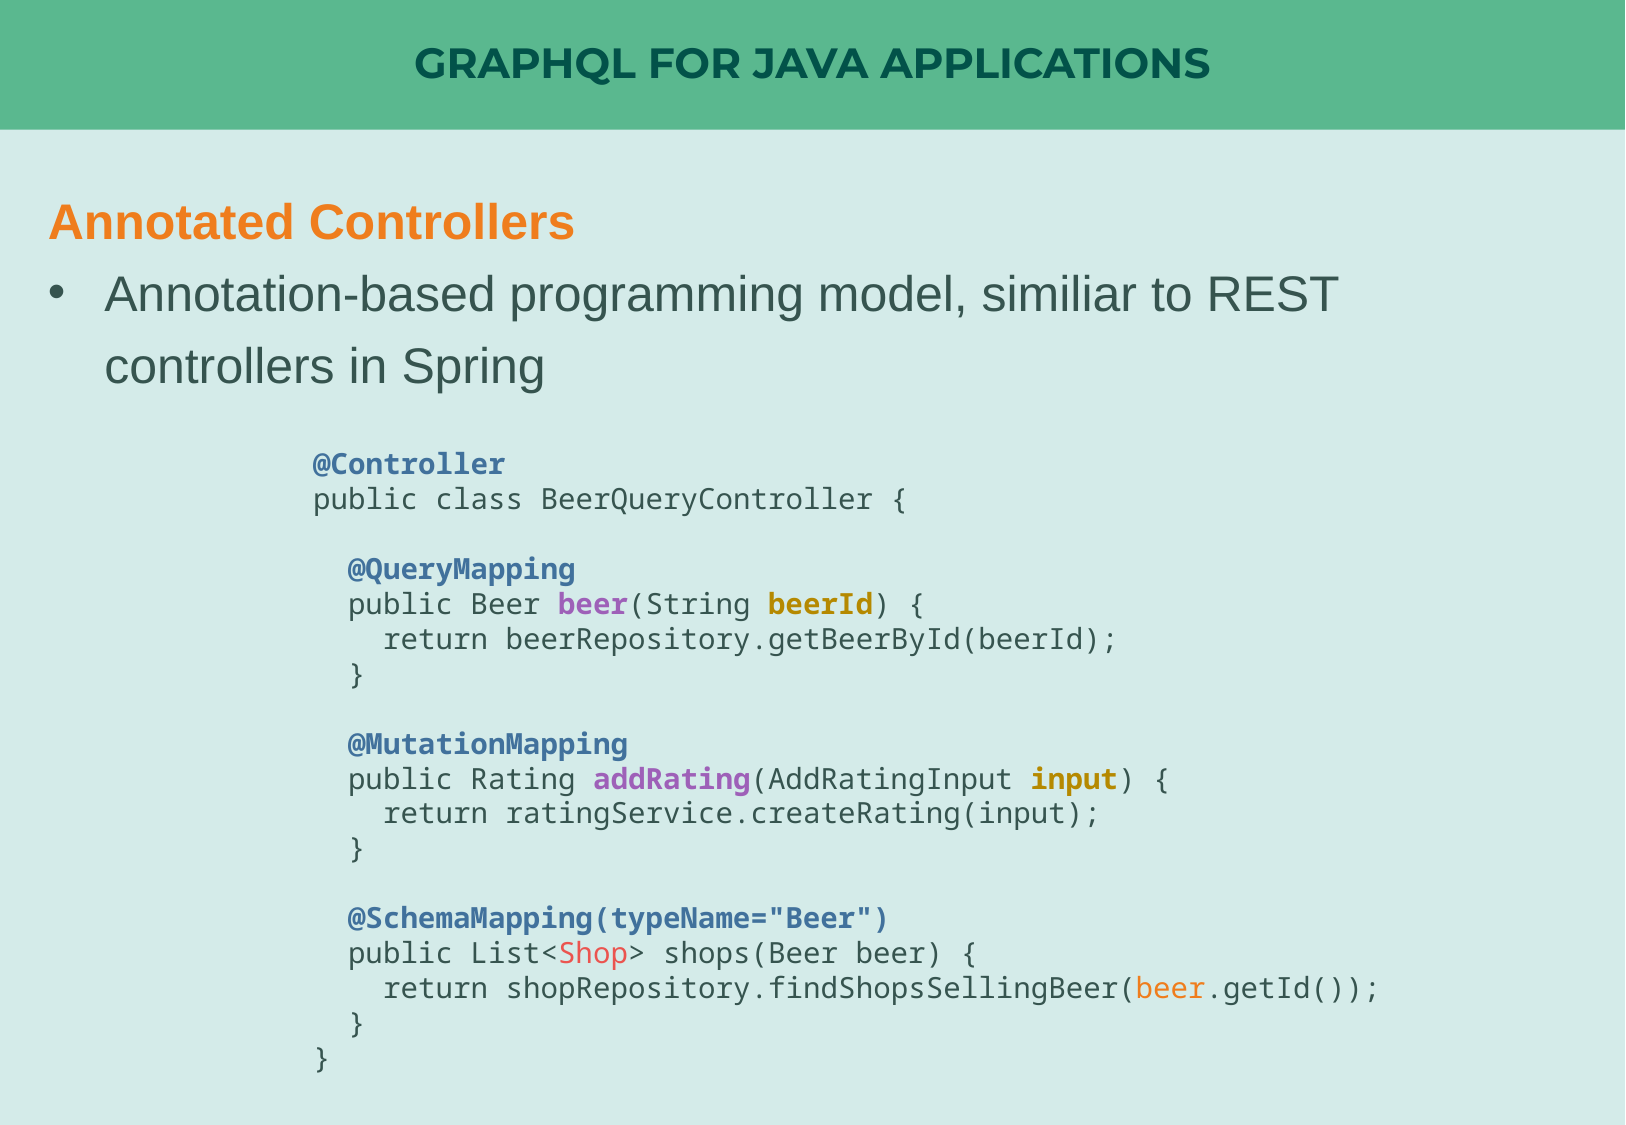

# GraphQL For Java applications
Annotated Controllers
Annotation-based programming model, similiar to REST controllers in Spring

@Controller
public class BeerQueryController {
  @QueryMapping
  public Beer beer(String beerId) {
    return beerRepository.getBeerById(beerId);
  }

  @MutationMapping
  public Rating addRating(AddRatingInput input) {
    return ratingService.createRating(input);
  }

  @SchemaMapping(typeName="Beer")
  public List<Shop> shops(Beer beer) {
    return shopRepository.findShopsSellingBeer(beer.getId());
  }
}